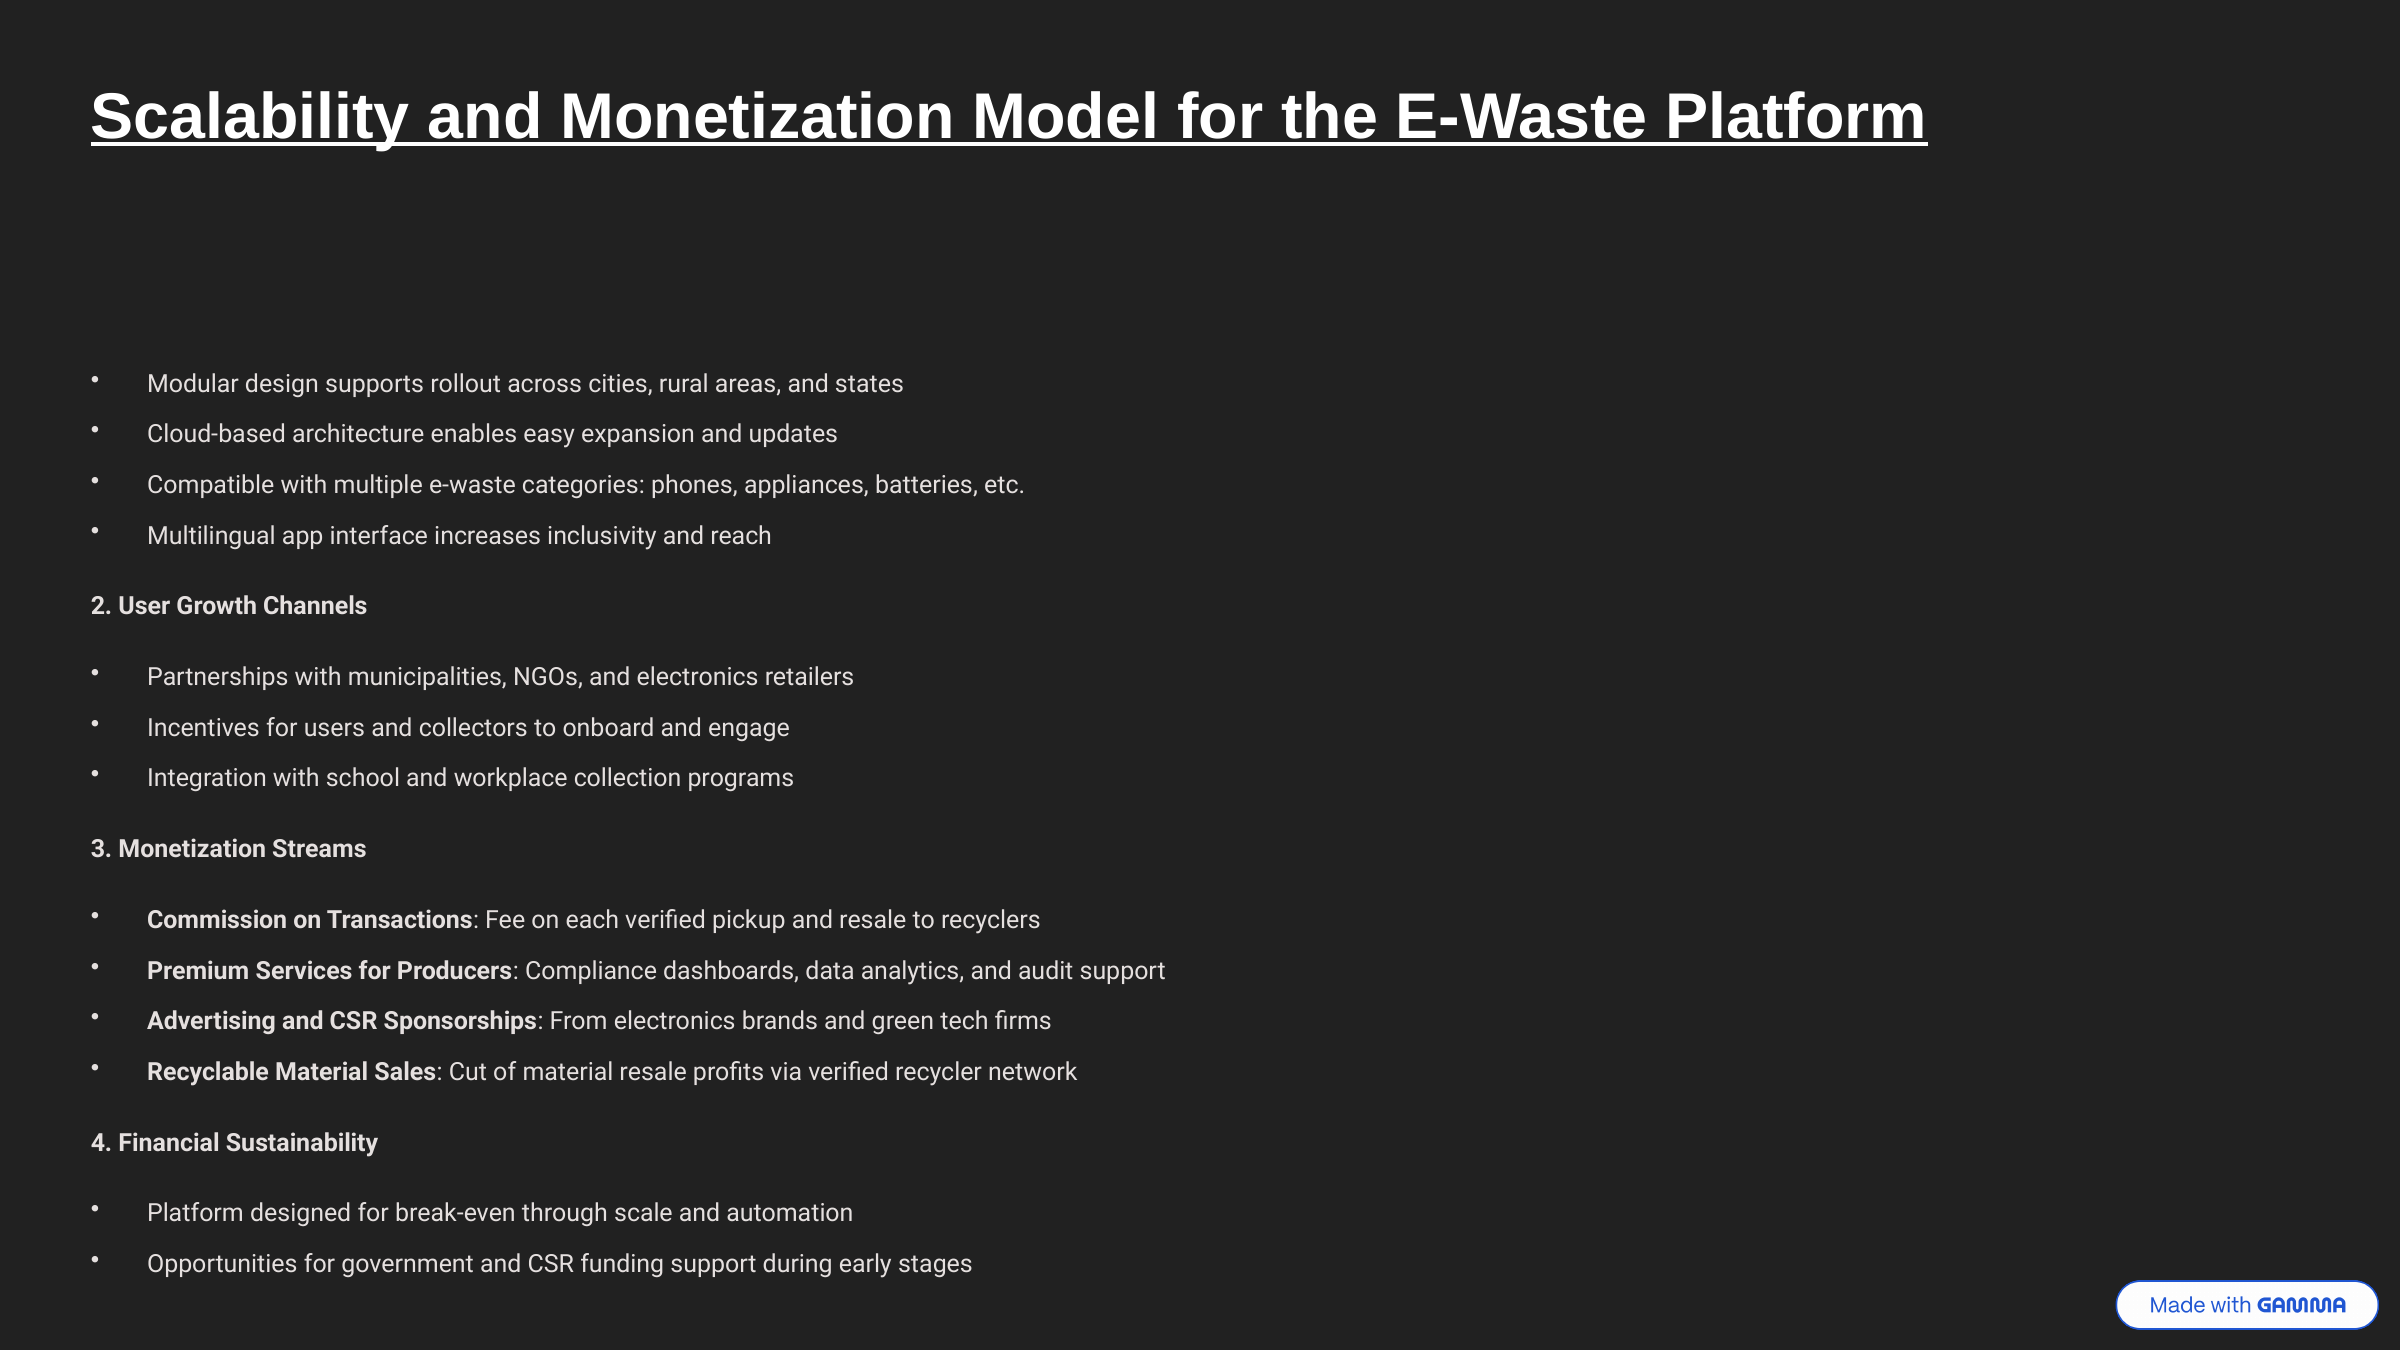

Scalability and Monetization Model for the E-Waste Platform
Modular design supports rollout across cities, rural areas, and states
Cloud-based architecture enables easy expansion and updates
Compatible with multiple e-waste categories: phones, appliances, batteries, etc.
Multilingual app interface increases inclusivity and reach
2. User Growth Channels
Partnerships with municipalities, NGOs, and electronics retailers
Incentives for users and collectors to onboard and engage
Integration with school and workplace collection programs
3. Monetization Streams
Commission on Transactions: Fee on each verified pickup and resale to recyclers
Premium Services for Producers: Compliance dashboards, data analytics, and audit support
Advertising and CSR Sponsorships: From electronics brands and green tech firms
Recyclable Material Sales: Cut of material resale profits via verified recycler network
4. Financial Sustainability
Platform designed for break-even through scale and automation
Opportunities for government and CSR funding support during early stages